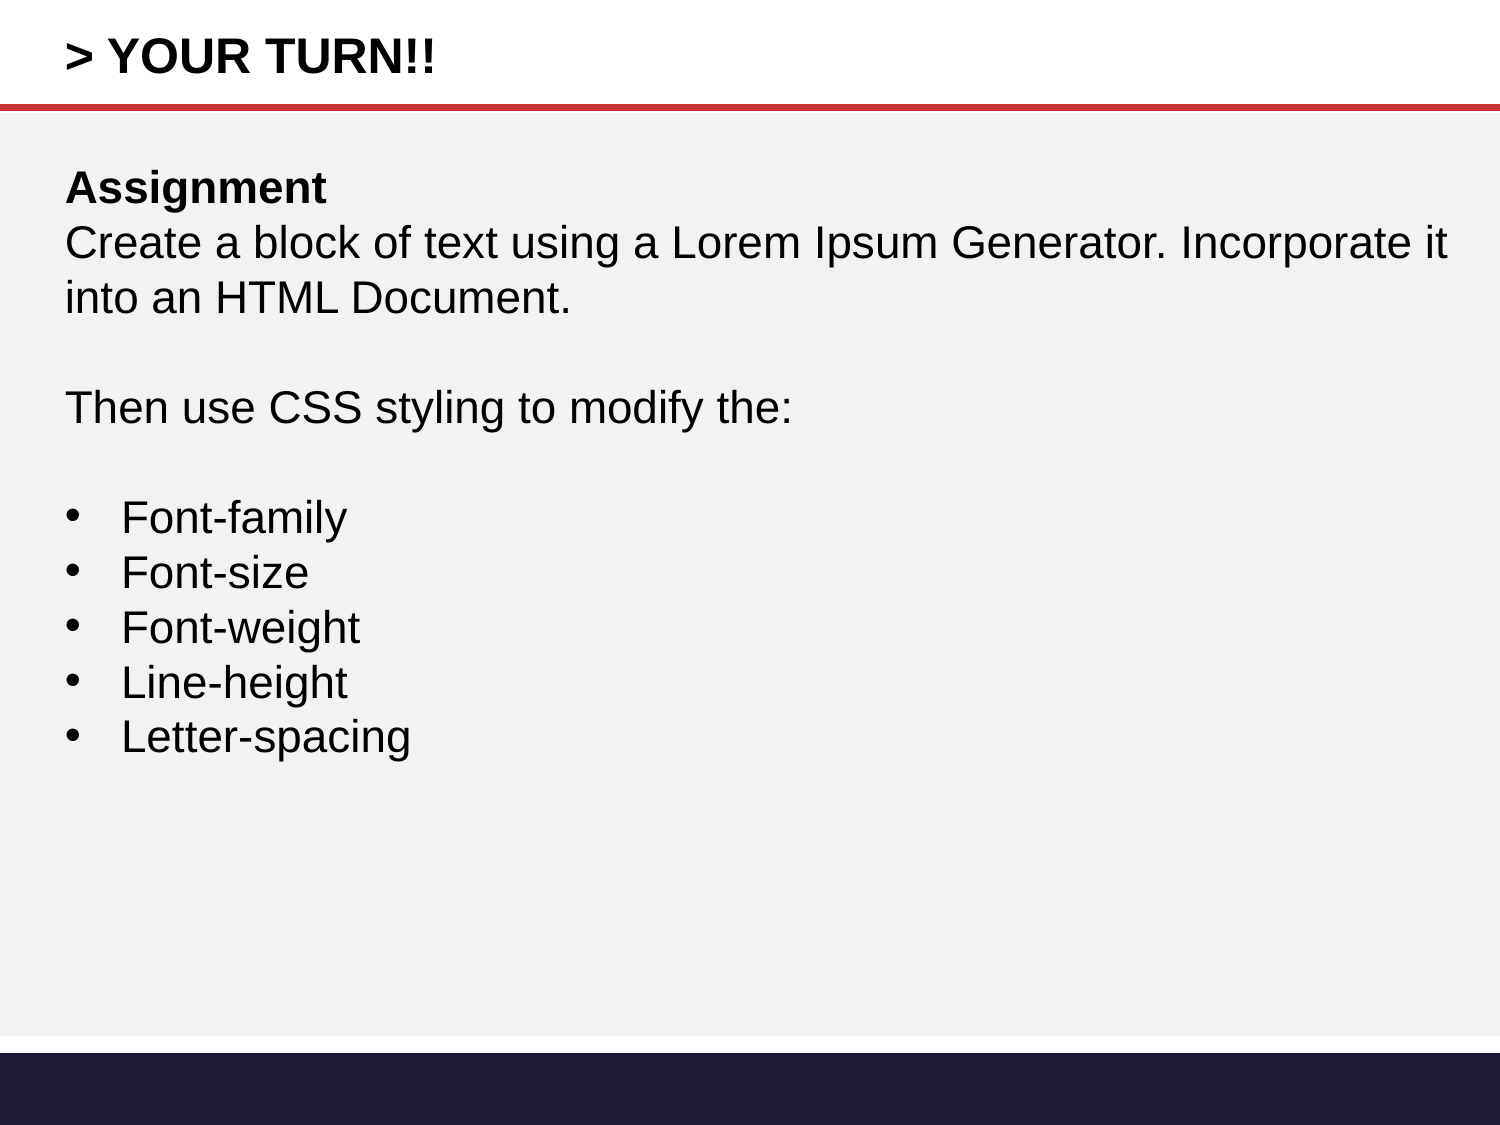

> YOUR TURN!!

Assignment
Create a block of text using a Lorem Ipsum Generator. Incorporate it into an HTML Document.

Then use CSS styling to modify the:

Font-family
Font-size
Font-weight
Line-height
Letter-spacing